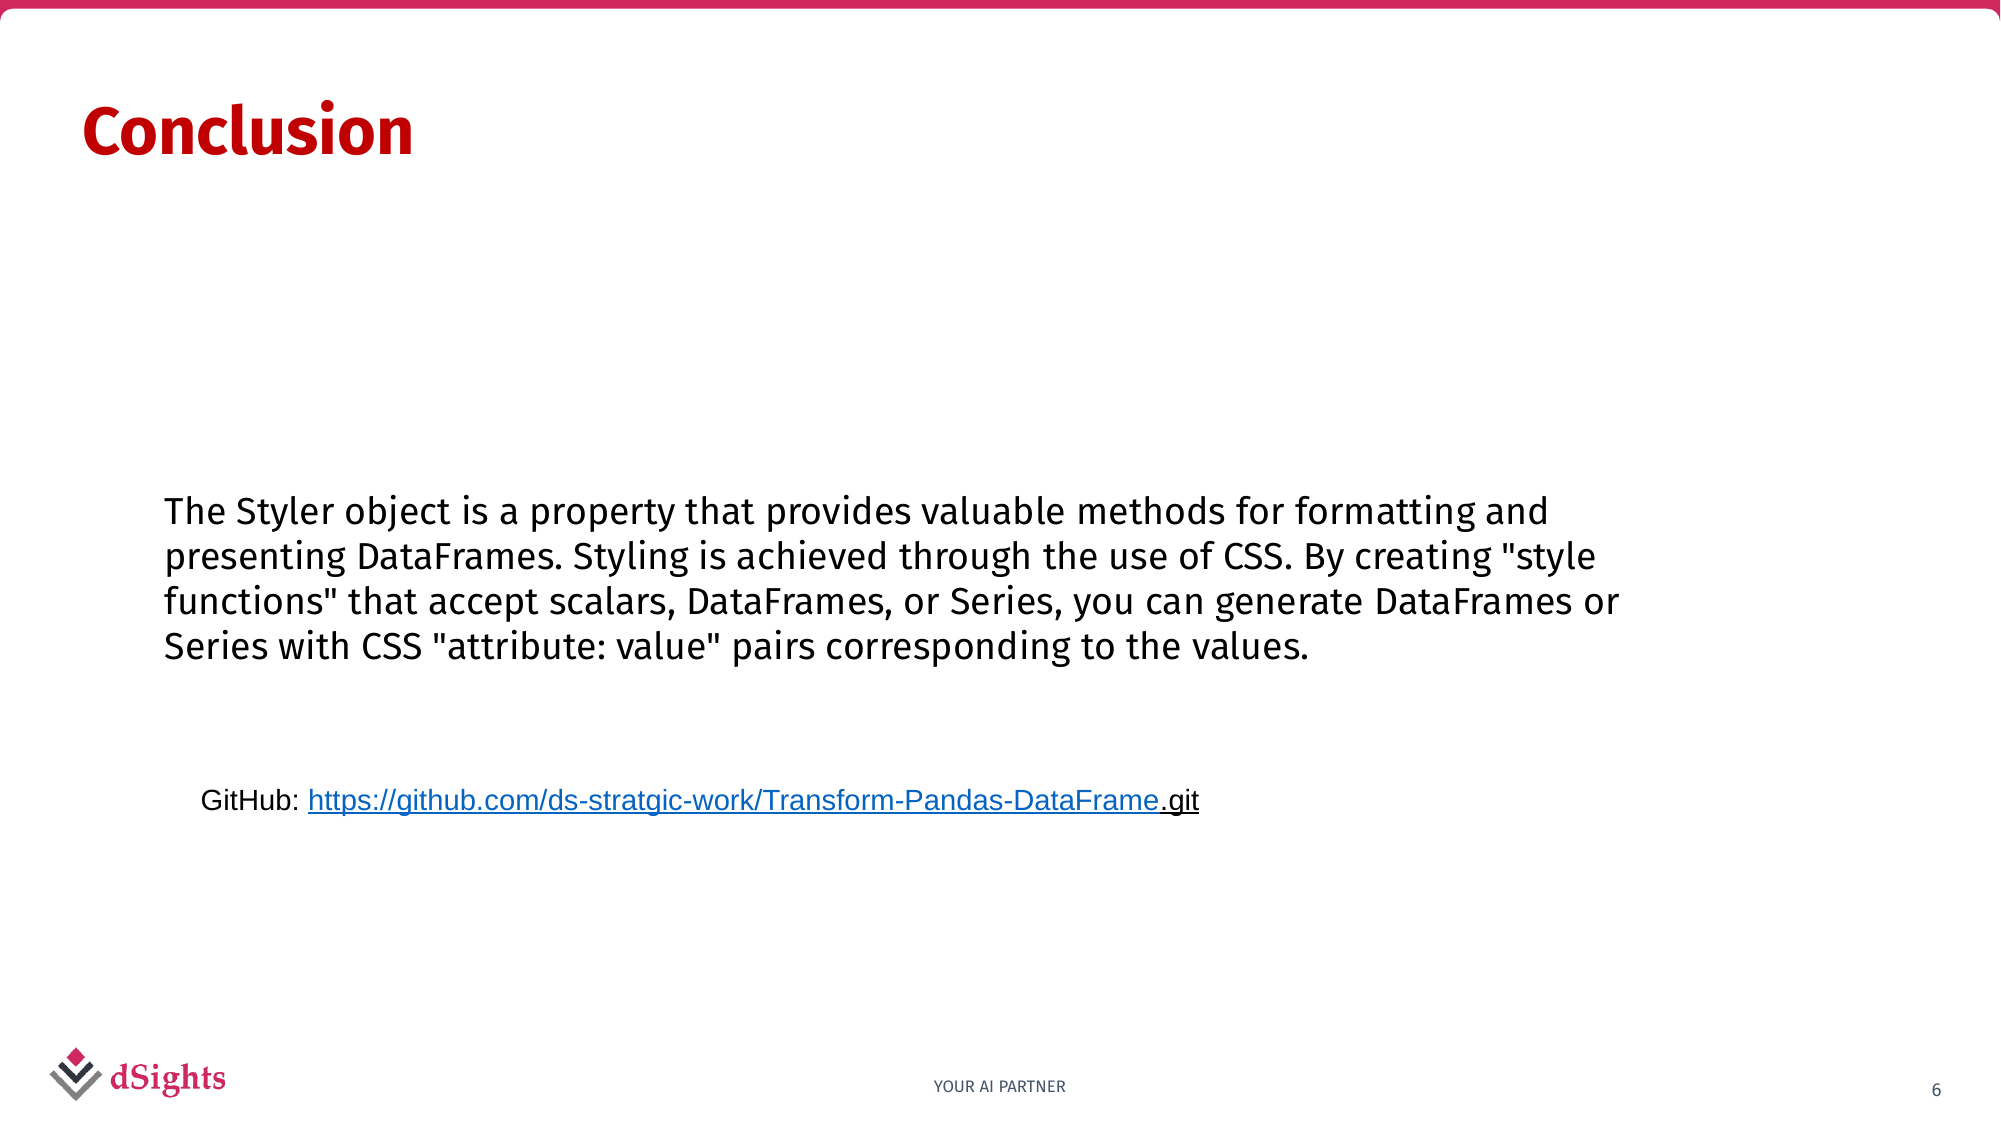

Conclusion
The Styler object is a property that provides valuable methods for formatting and presenting DataFrames. Styling is achieved through the use of CSS. By creating "style functions" that accept scalars, DataFrames, or Series, you can generate DataFrames or Series with CSS "attribute: value" pairs corresponding to the values.
GitHub: https://github.com/ds-stratgic-work/Transform-Pandas-DataFrame.git
6